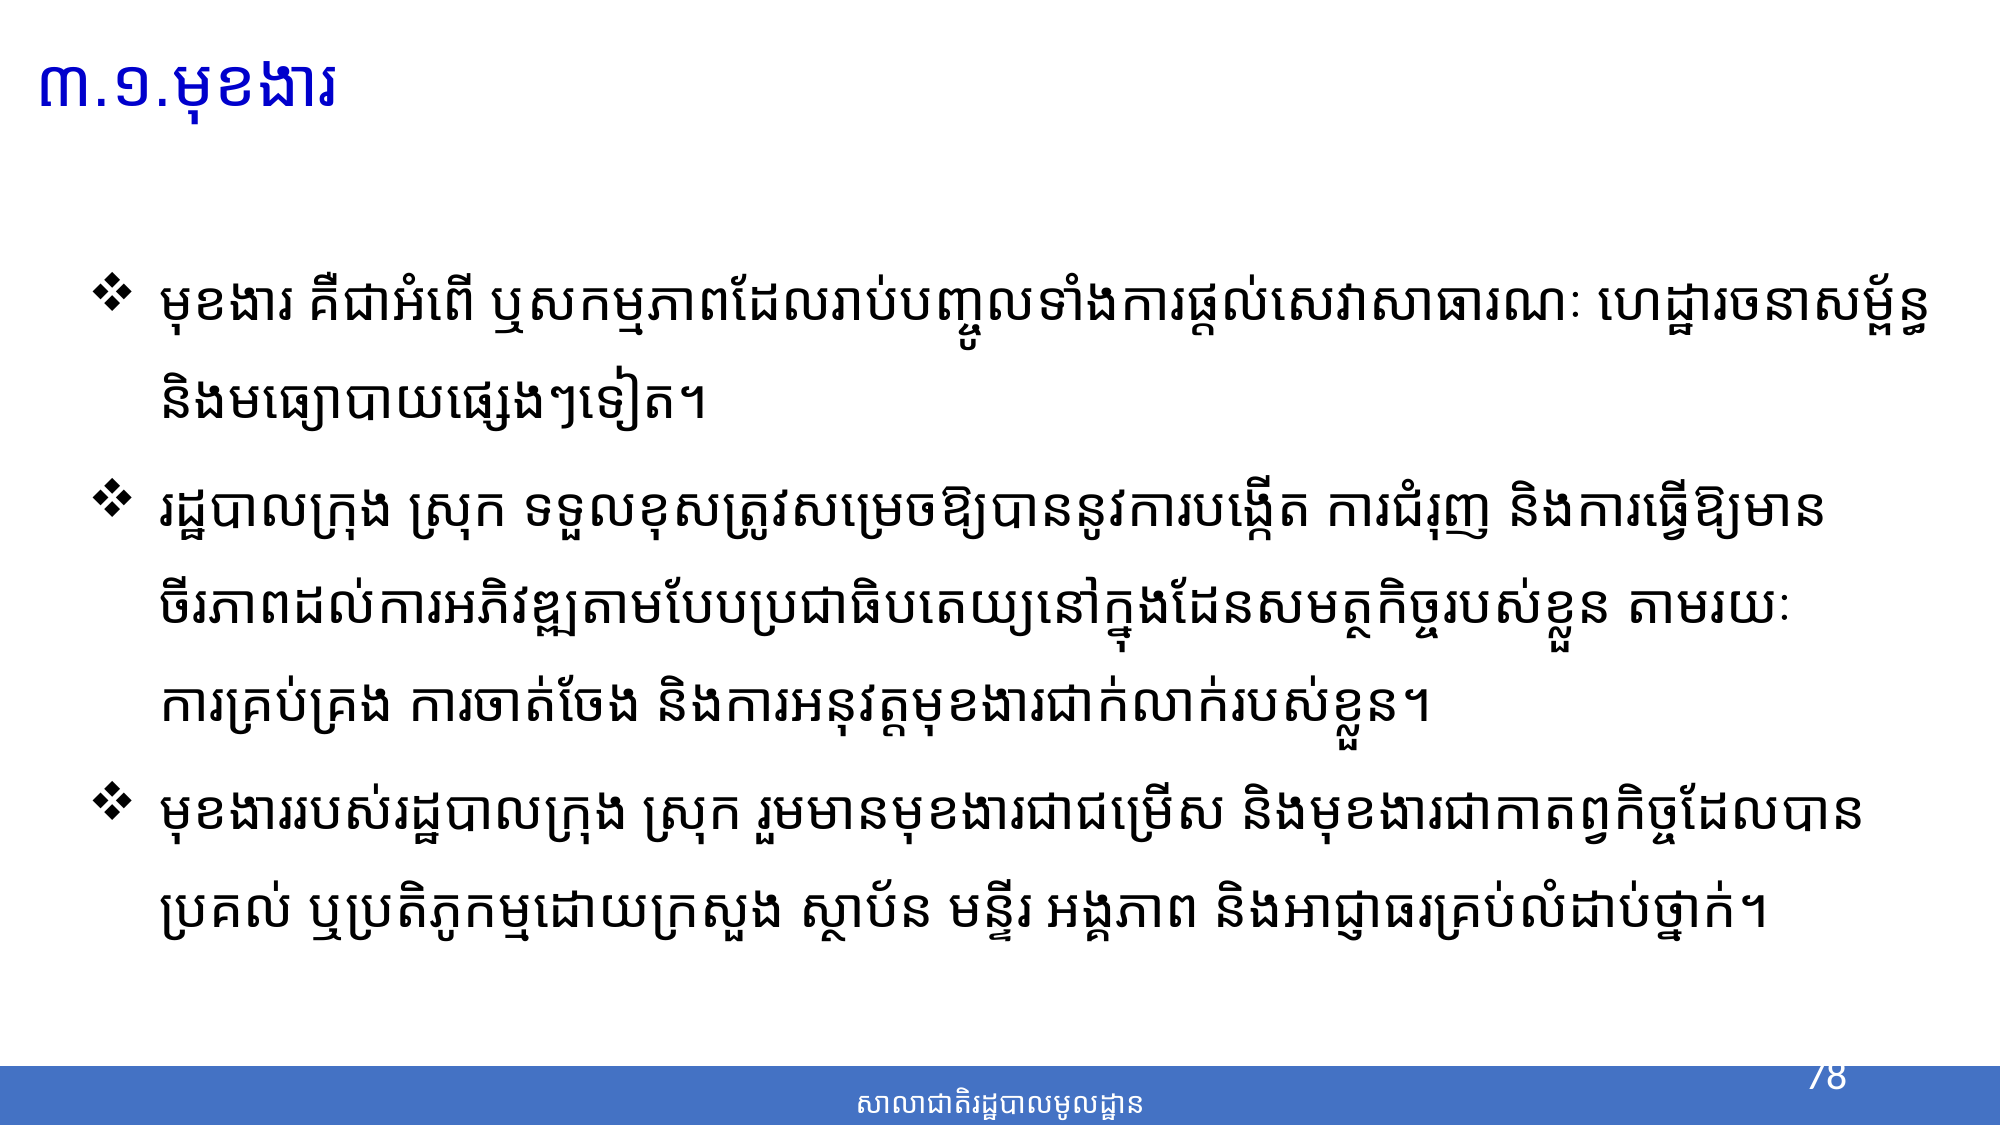

៣.១.មុខងារ
មុខងារ ​គឺជាអំពើ ឬសកម្មភាពដែលរាប់បញ្ចូលទាំងការផ្តល់សេវាសាធារណៈ ហេដ្ឋា​រចនា​​សម្ព័ន្ធ និង​មធ្យោបាយផ្សេងៗទៀត។​
រដ្ឋបាលក្រុង ស្រុក ទទួលខុសត្រូវសម្រេចឱ្យបាននូវការបង្កើត ការជំរុញ និងការធ្វើឱ្យមានចីរភាព​ដល់ការអភិវឌ្ឍតាមបែបប្រជាធិបតេយ្យនៅក្នុងដែនសមត្ថកិច្ចរបស់ខ្លួន តាមរយៈការគ្រប់គ្រង ការចាត់​ចែង និងការអនុវត្តមុខងារជាក់​លាក់របស់ខ្លួន។
មុខងាររបស់រដ្ឋបាលក្រុង ស្រុក រួមមានមុខងារជាជម្រើស និងមុខងារជាកាតព្វកិច្ចដែល​​បានប្រគល់ ឬប្រតិភូកម្មដោយក្រសួង ស្ថាប័ន មន្ទីរ អង្គភាព និងអាជ្ញាធរគ្រប់លំដាប់ថ្នាក់។

78